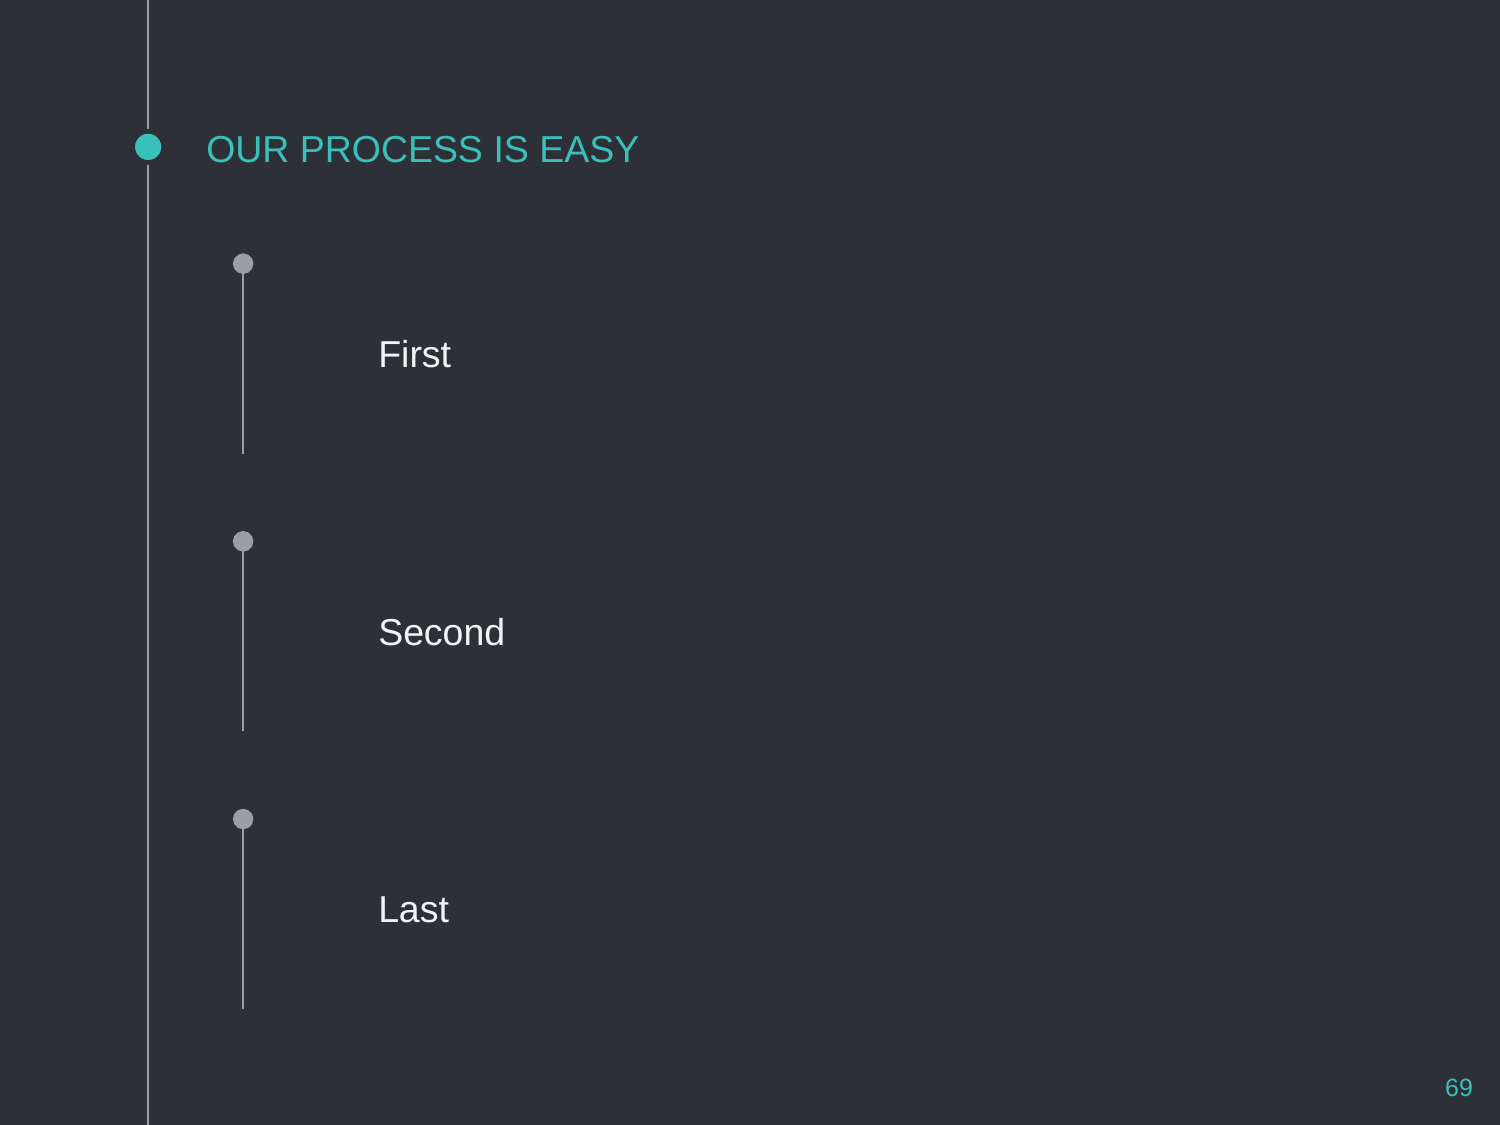

# OUR PROCESS IS EASY
First
Second
Last
69